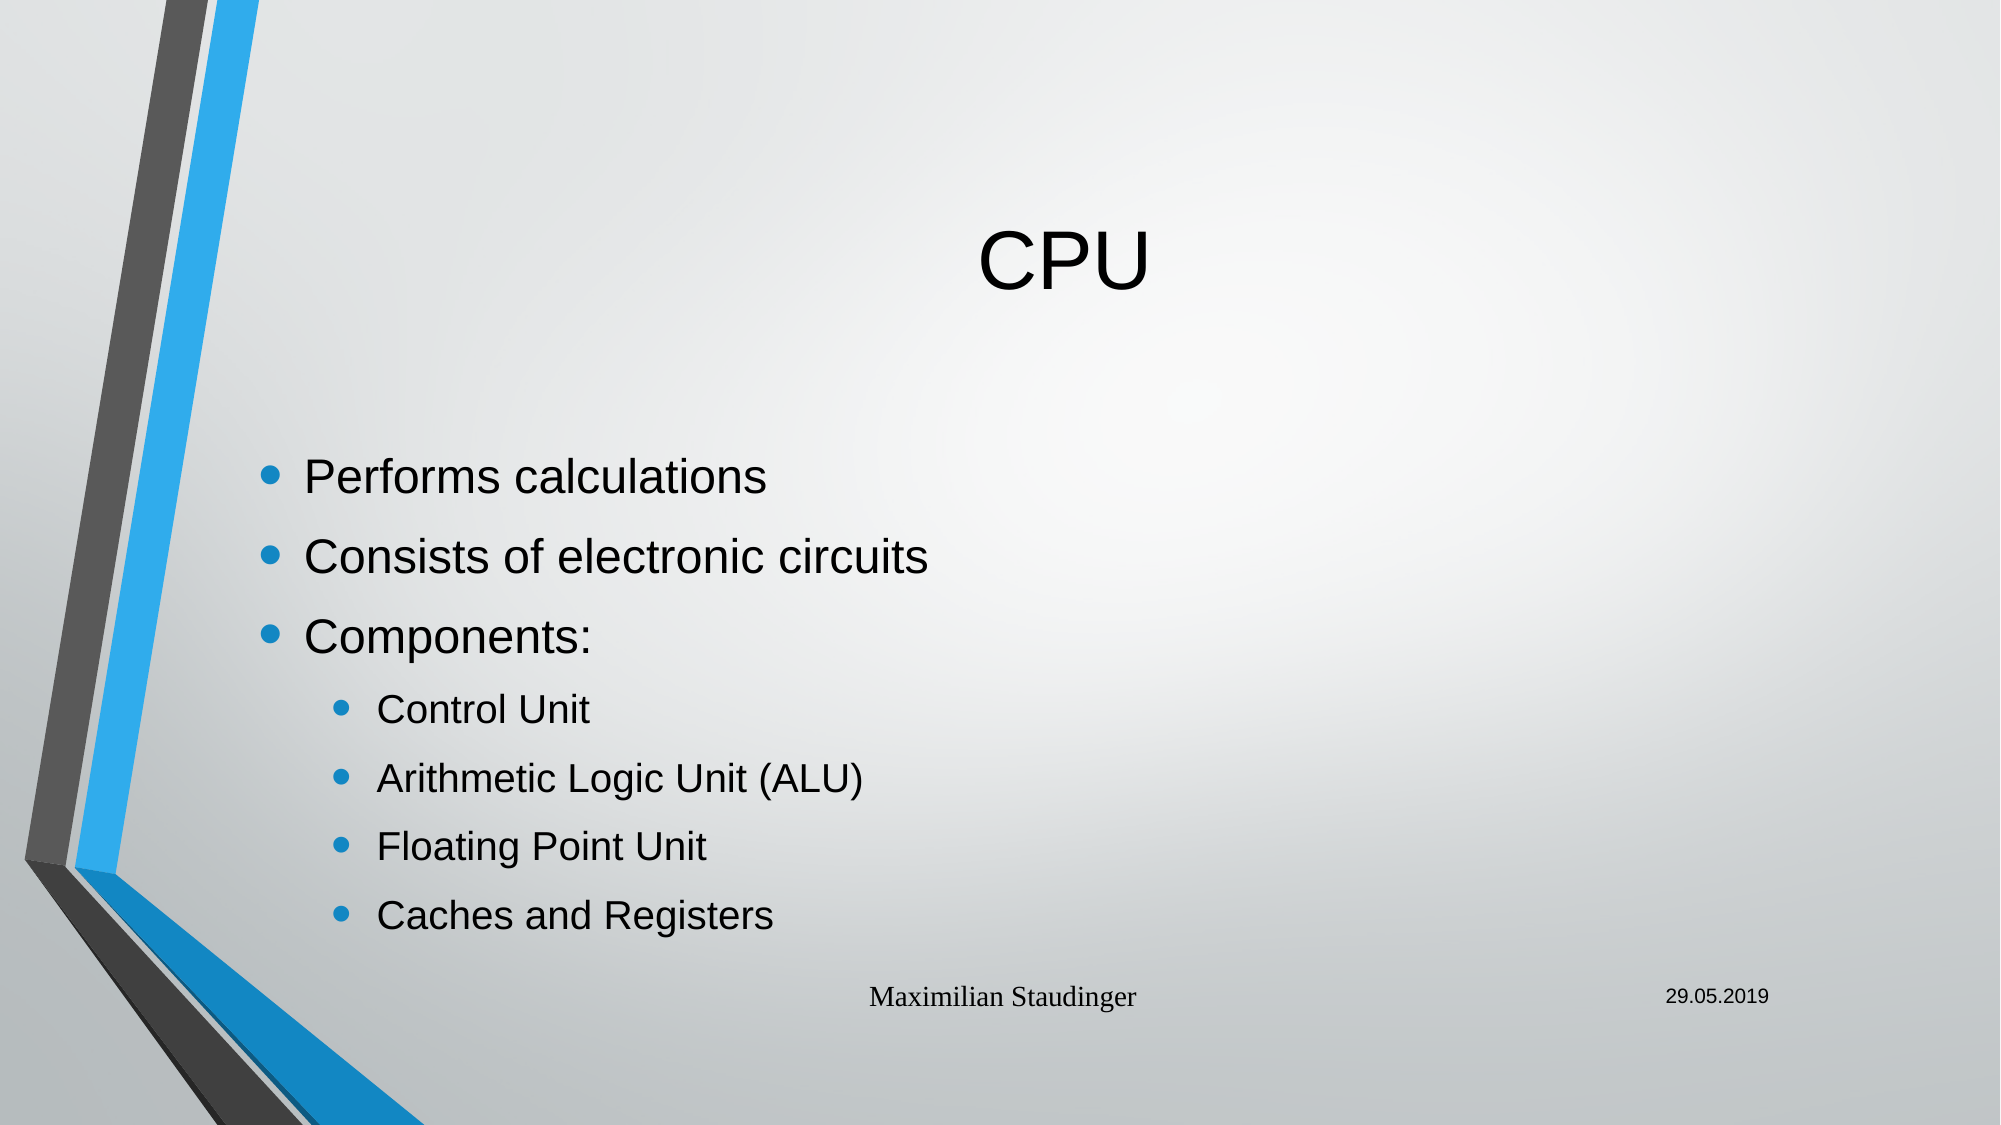

# CPU
Performs calculations
Consists of electronic circuits
Components:
Control Unit
Arithmetic Logic Unit (ALU)
Floating Point Unit
Caches and Registers

Maximilian Staudinger
29.05.2019